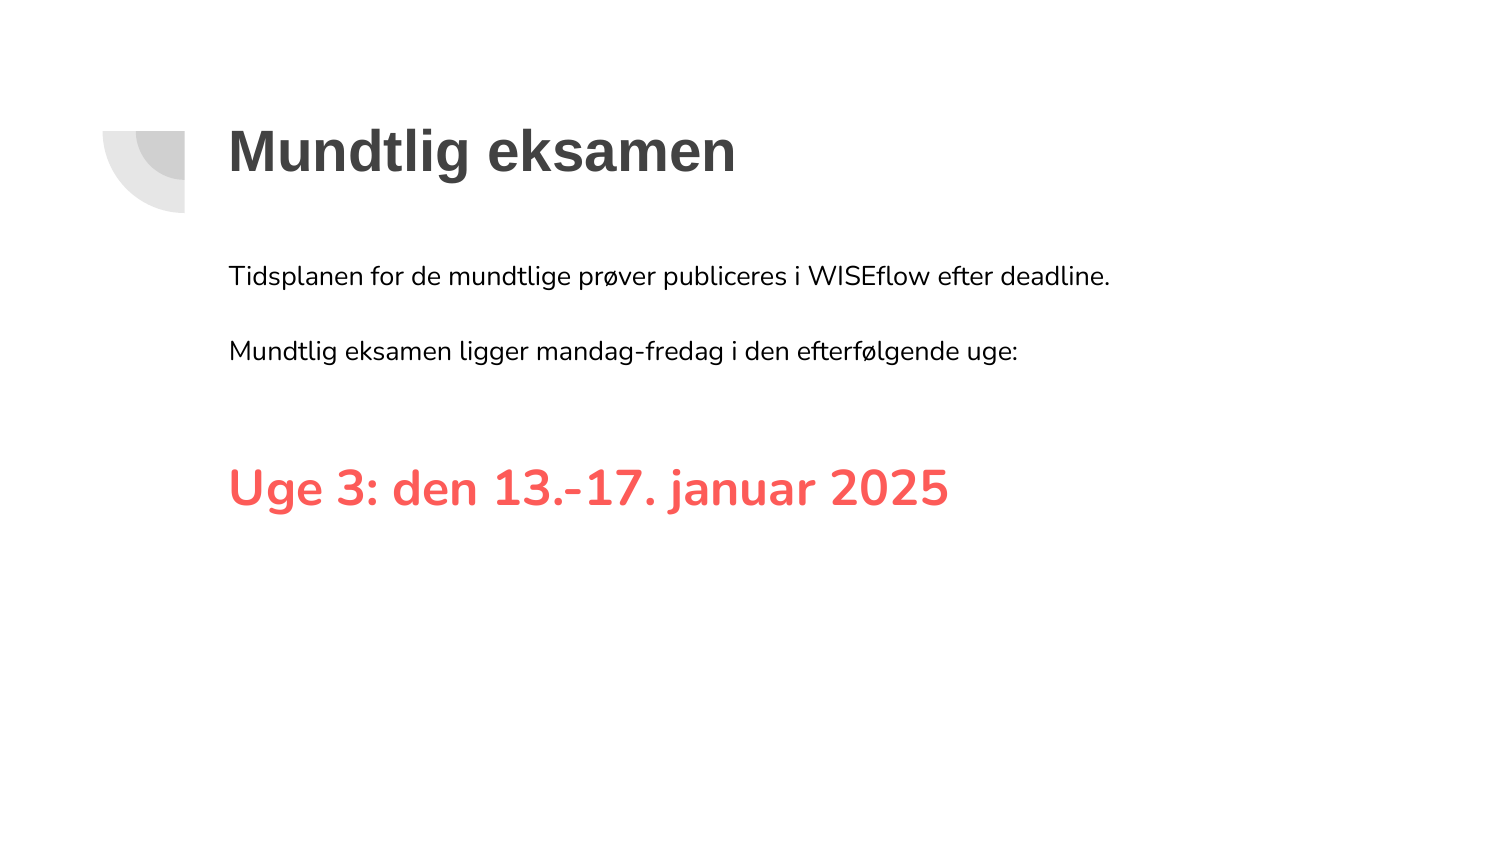

# Mundtlig eksamen
Tidsplanen for de mundtlige prøver publiceres i WISEflow efter deadline.

Mundtlig eksamen ligger mandag-fredag i den efterfølgende uge:

Uge 3: den 13.-17. januar 2025